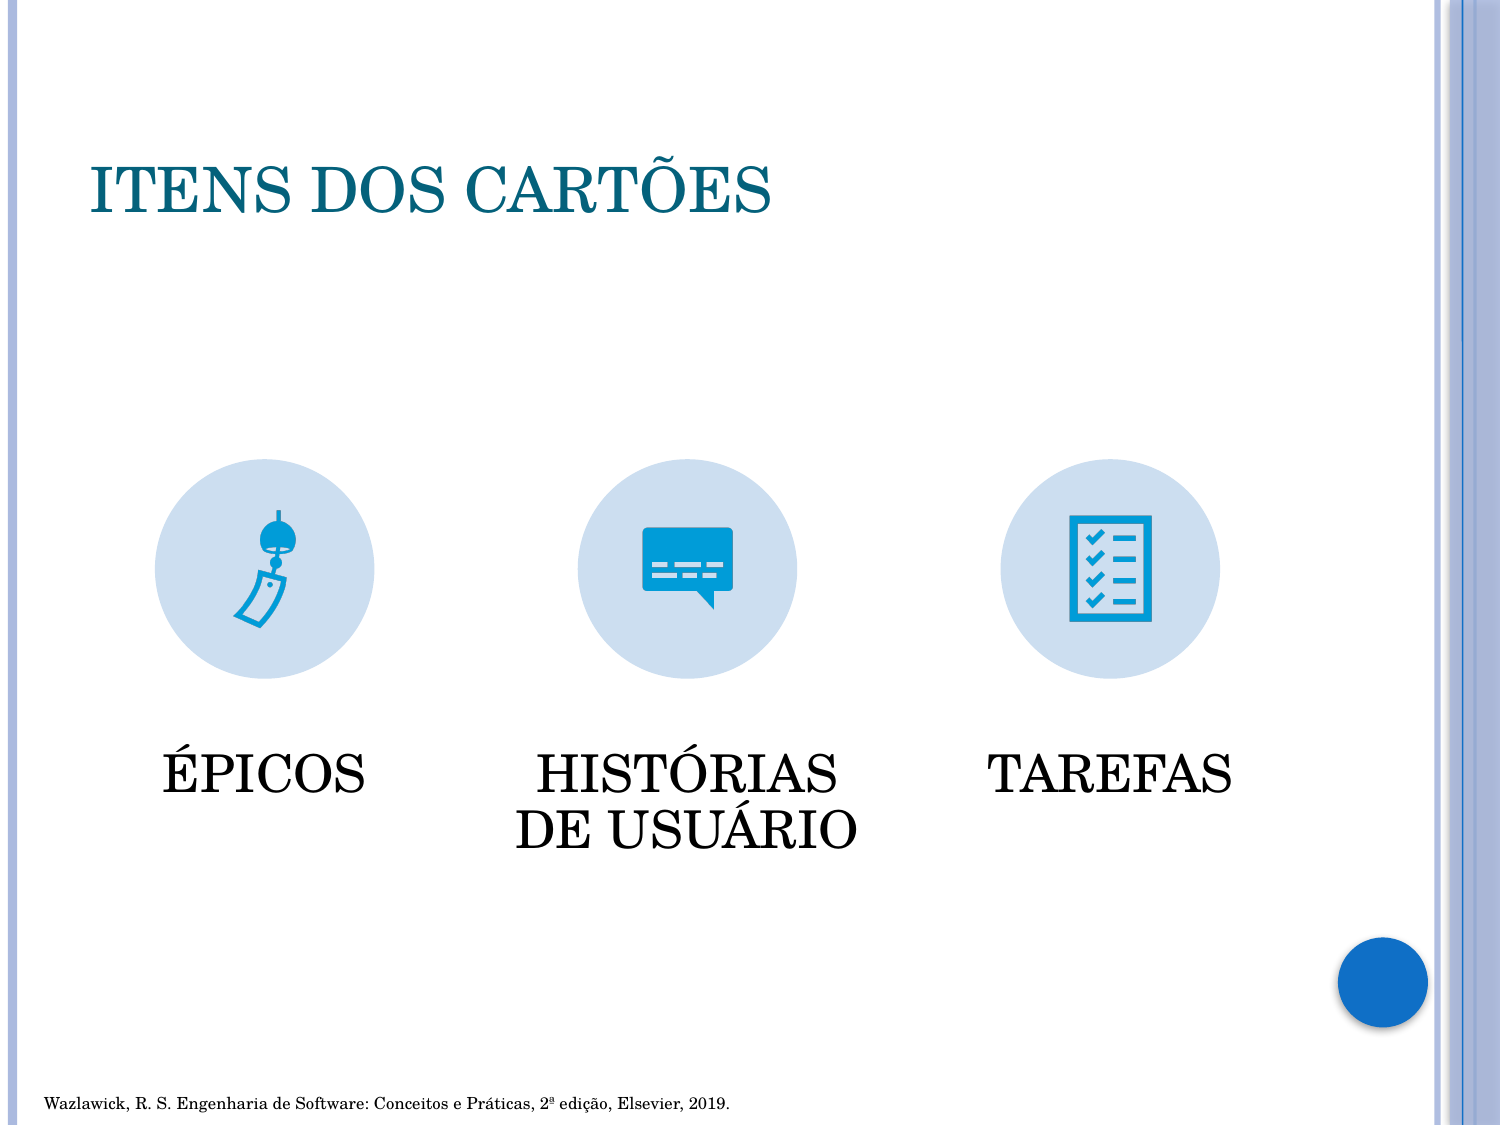

# Itens dos cartões
Épicos
Histórias de Usuário
Tarefas